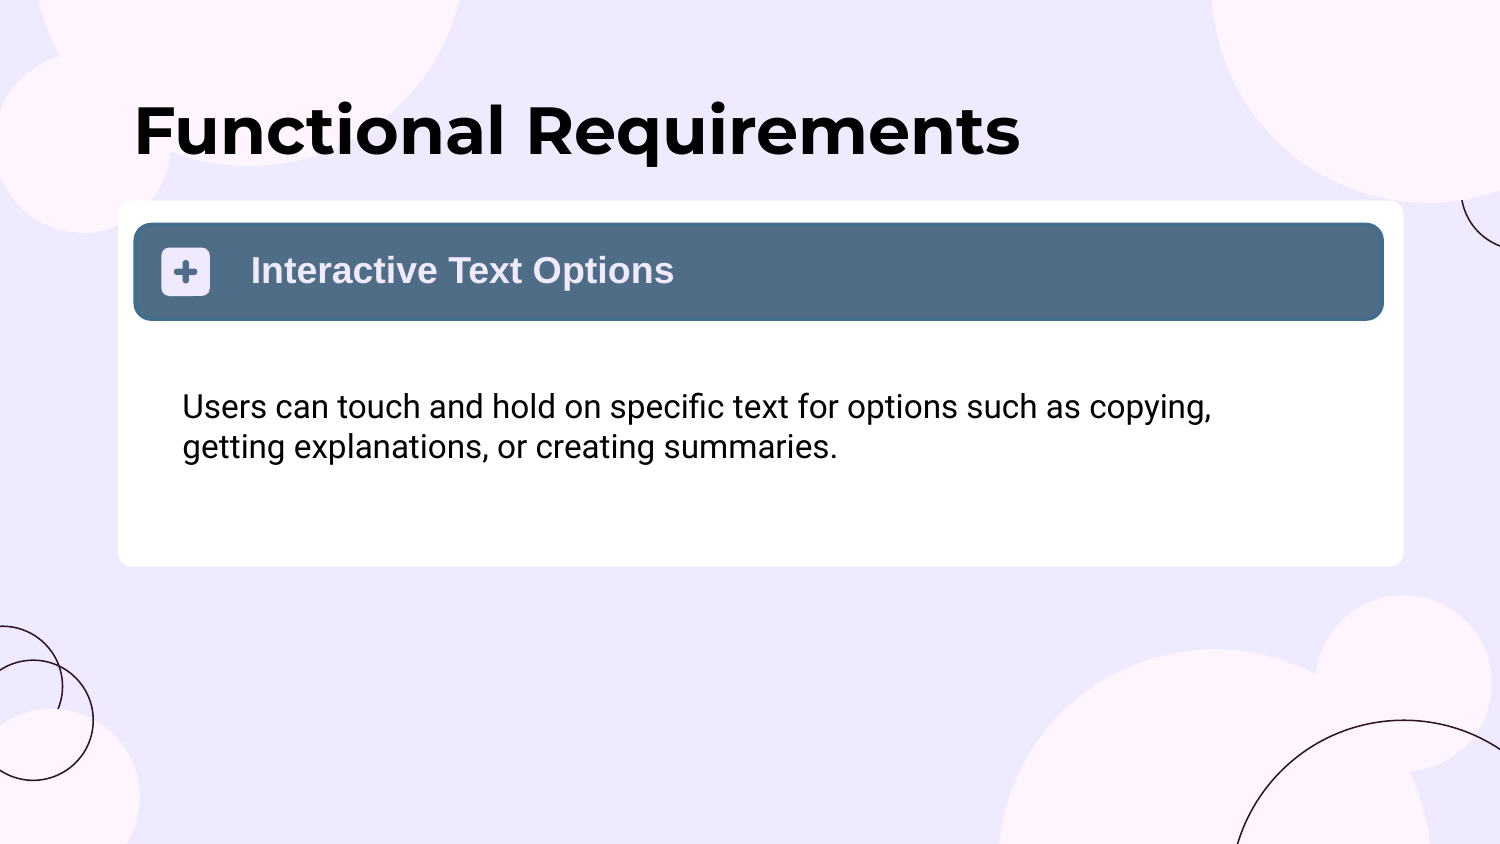

# Functional Requirements

Interactive Text Options

Users can touch and hold on specific text for options such as copying, getting explanations, or creating summaries.